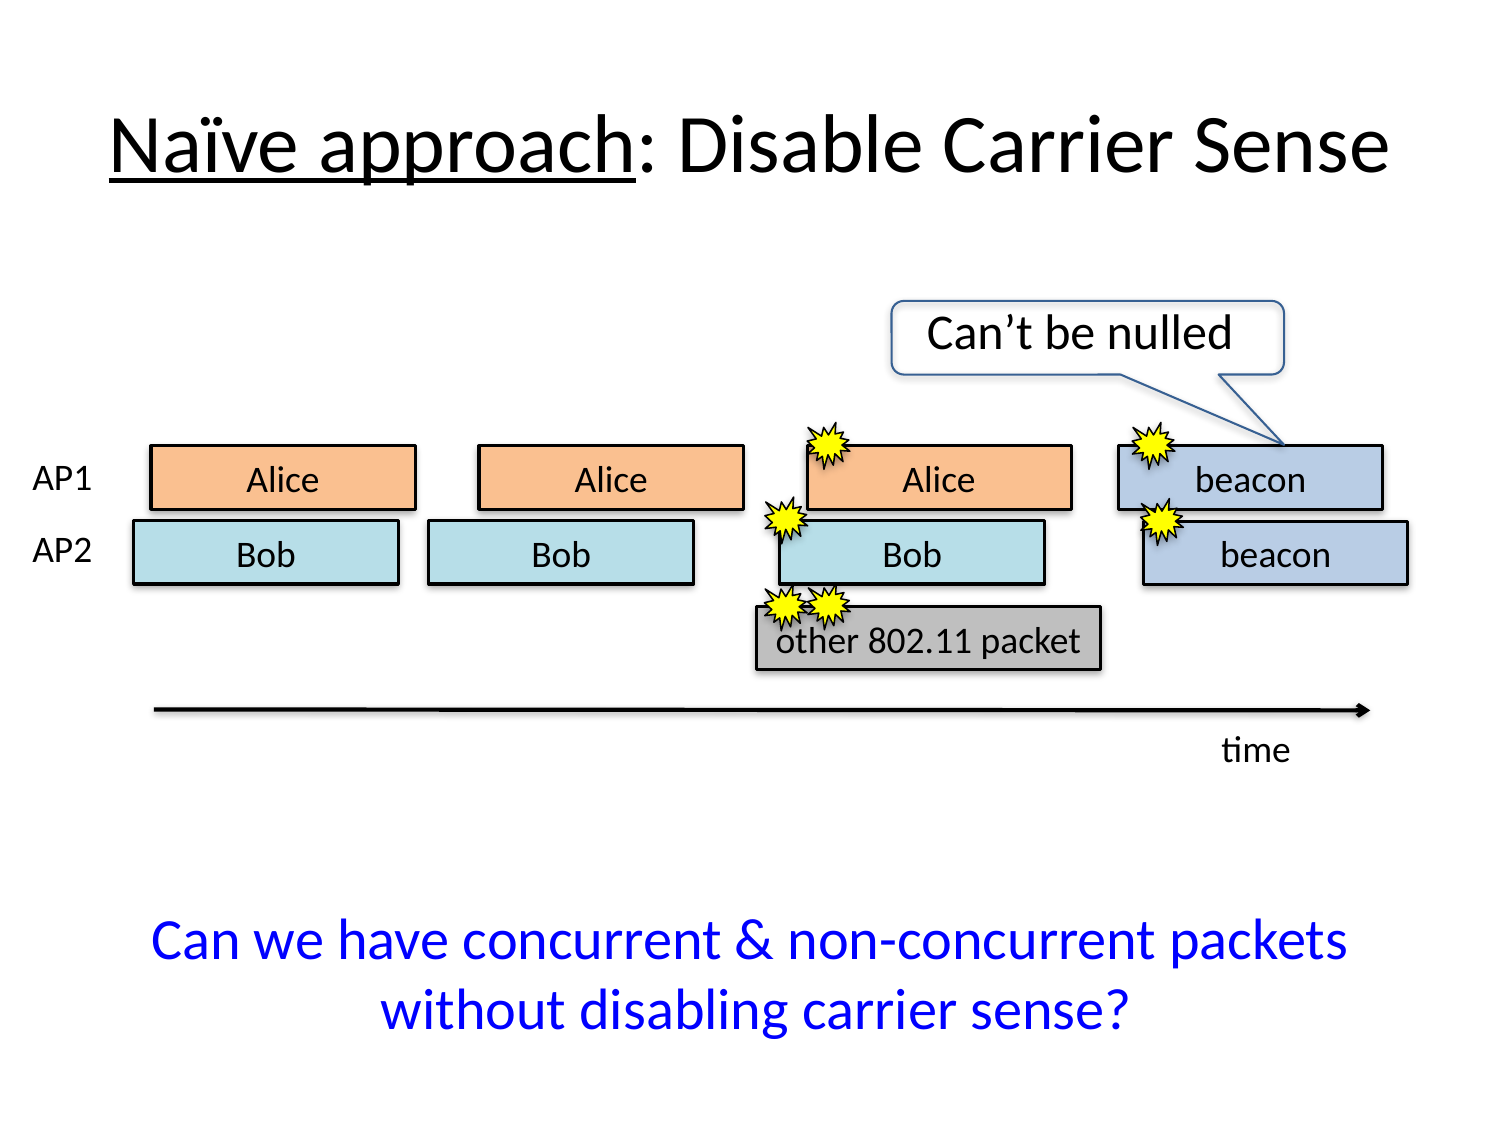

# Naïve approach: Disable Carrier Sense
Can’t be nulled

AP1
Alice
Alice
Alice
beacon

AP2
Bob
Bob
Bob
beacon

other 802.11 packet
time
Can we have concurrent & non-concurrent packets
without disabling carrier sense?